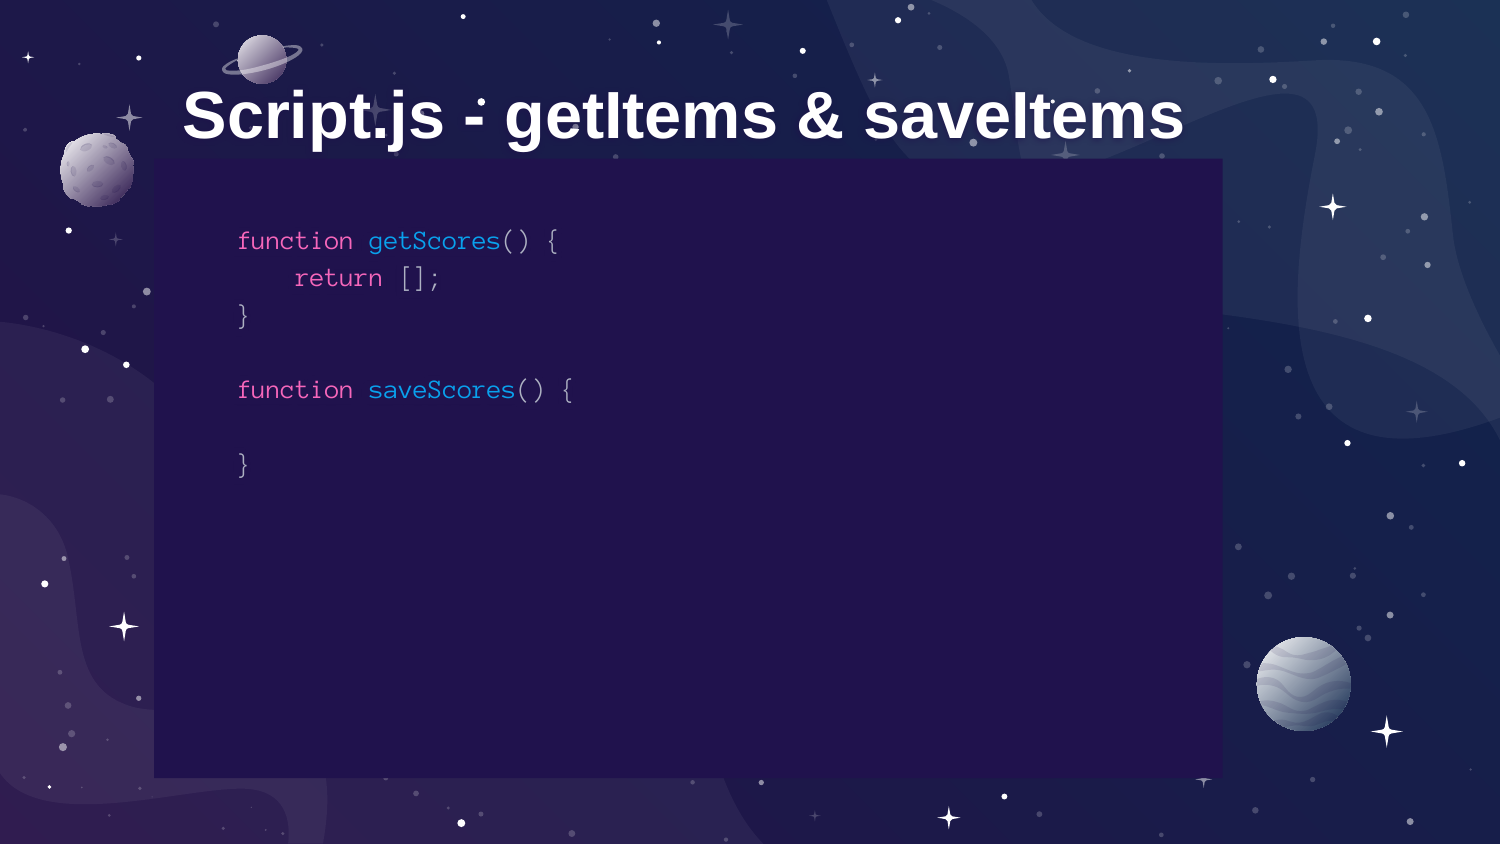

# Script.js - getItems & saveItems

function getScores() {
    return [];
}

function saveScores() {

}